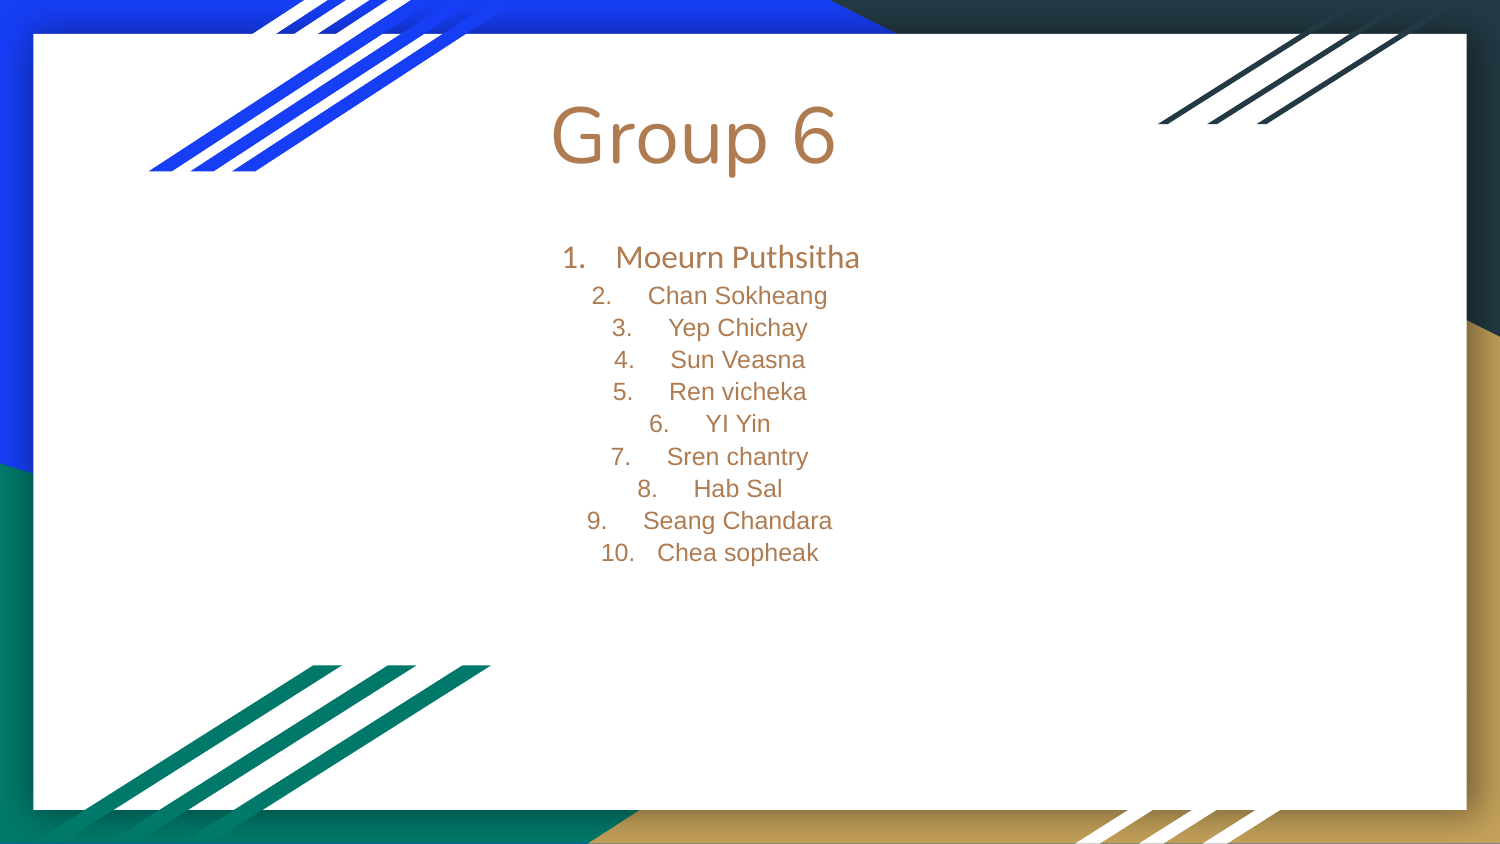

# Group 6
Moeurn Puthsitha
Chan Sokheang
Yep Chichay
Sun Veasna
Ren vicheka
YI Yin
Sren chantry
Hab Sal
Seang Chandara
Chea sopheak